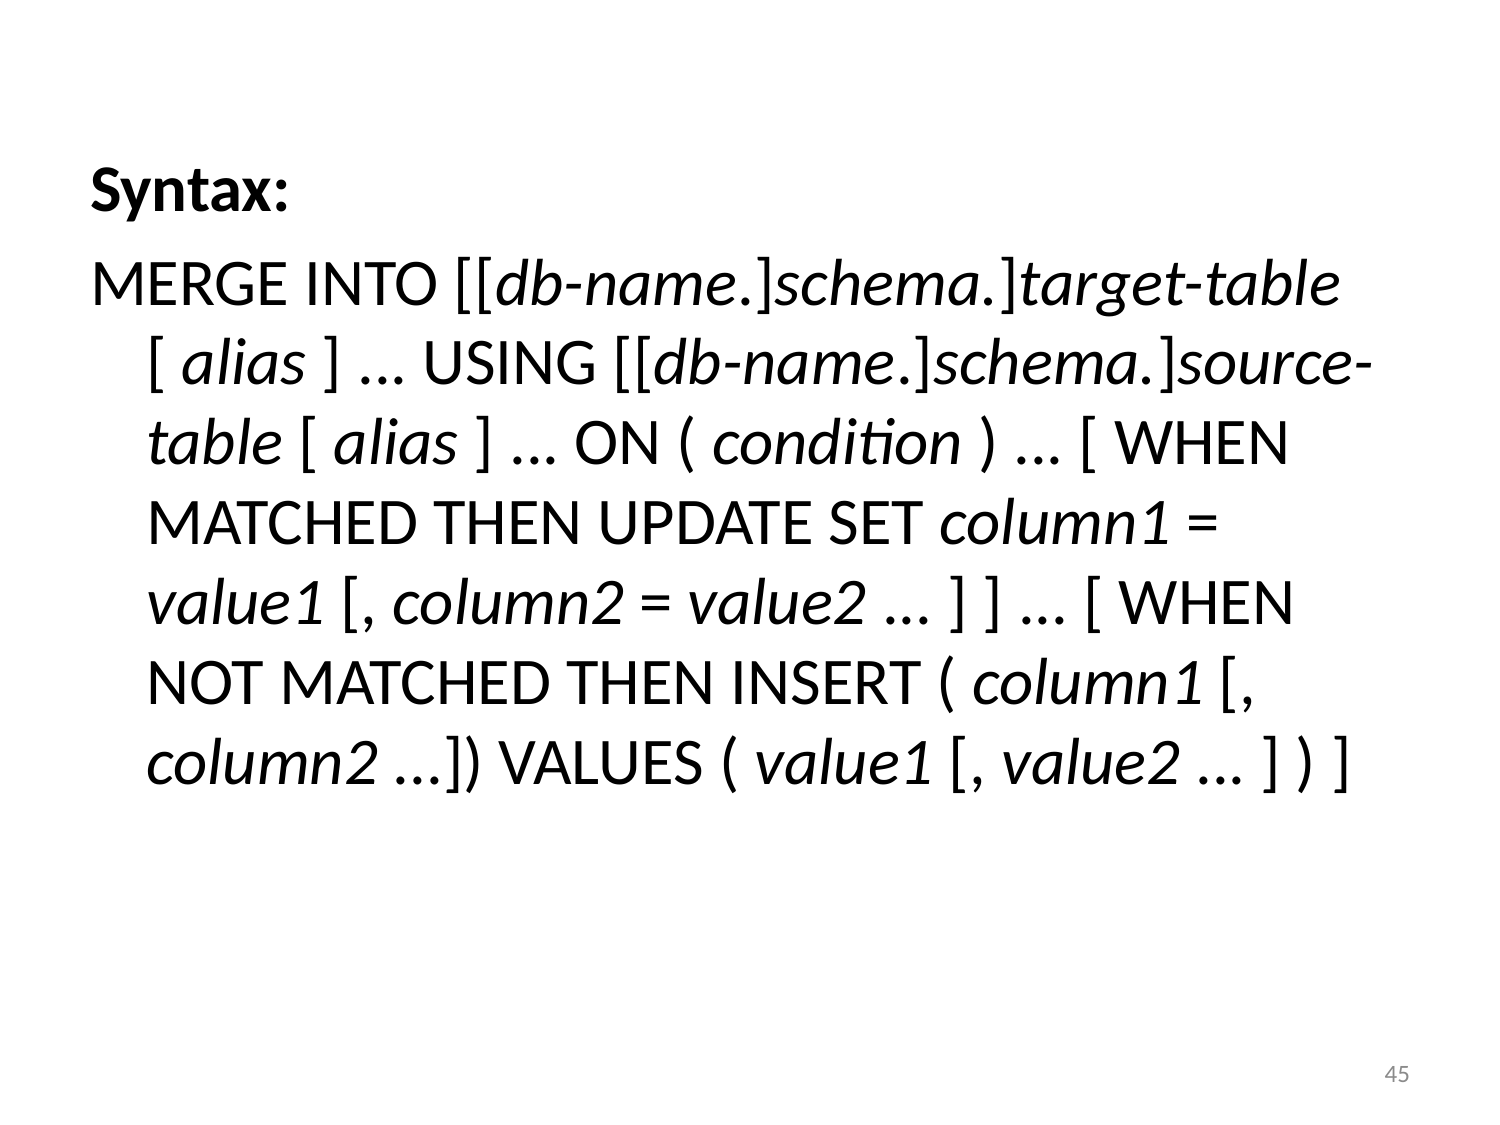

Syntax:
MERGE INTO [[db-name.]schema.]target-table [ alias ] ... USING [[db-name.]schema.]source-table [ alias ] ... ON ( condition ) ... [ WHEN MATCHED THEN UPDATE SET column1 = value1 [, column2 = value2 ... ] ] ... [ WHEN NOT MATCHED THEN INSERT ( column1 [, column2 ...]) VALUES ( value1 [, value2 ... ] ) ]
45